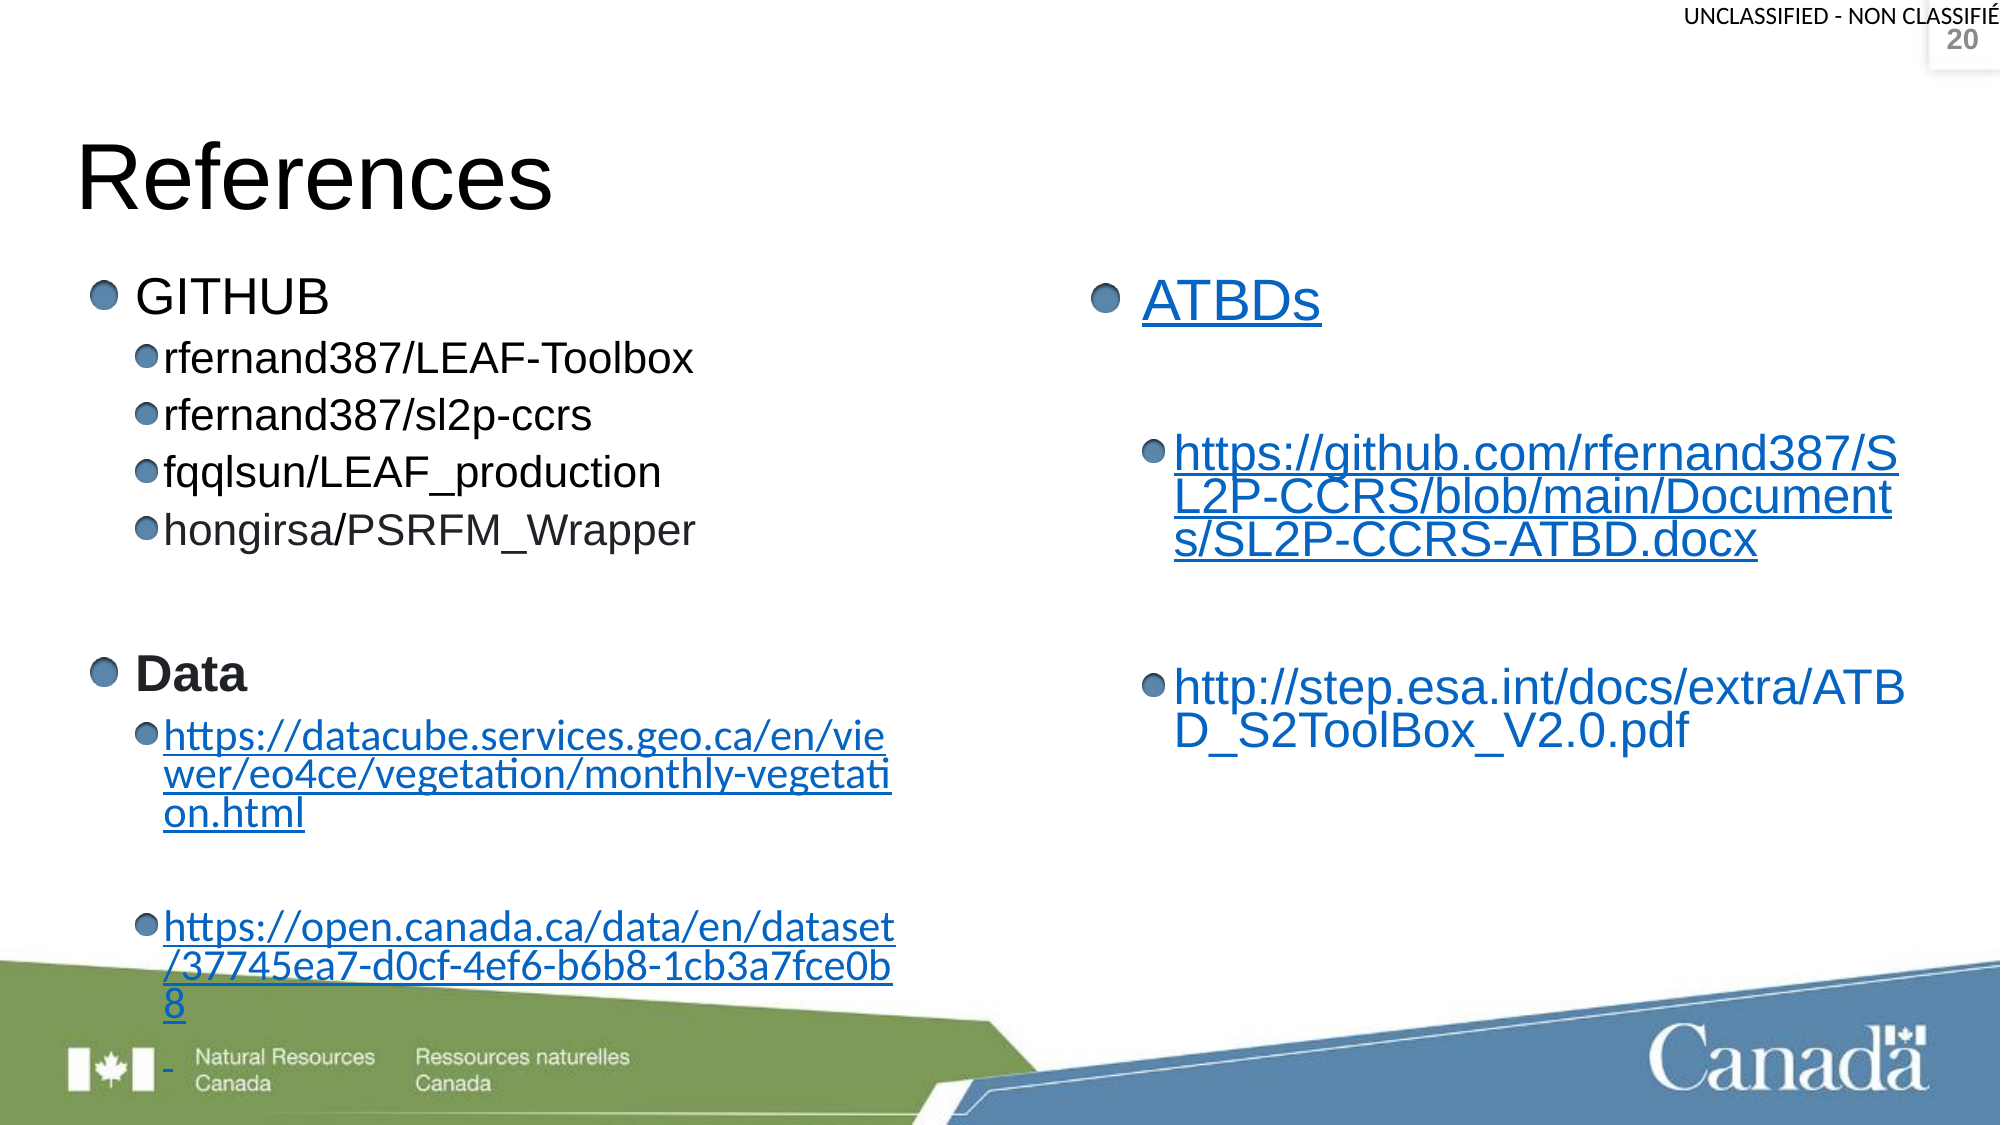

20
# References
GITHUB
rfernand387/LEAF-Toolbox
rfernand387/sl2p-ccrs
fqqlsun/LEAF_production
hongirsa/PSRFM_Wrapper

Data
https://datacube.services.geo.ca/en/viewer/eo4ce/vegetation/monthly-vegetation.html

https://open.canada.ca/data/en/dataset/37745ea7-d0cf-4ef6-b6b8-1cb3a7fce0b8

ATBDs

https://github.com/rfernand387/SL2P-CCRS/blob/main/Documents/SL2P-CCRS-ATBD.docx

http://step.esa.int/docs/extra/ATBD_S2ToolBox_V2.0.pdf